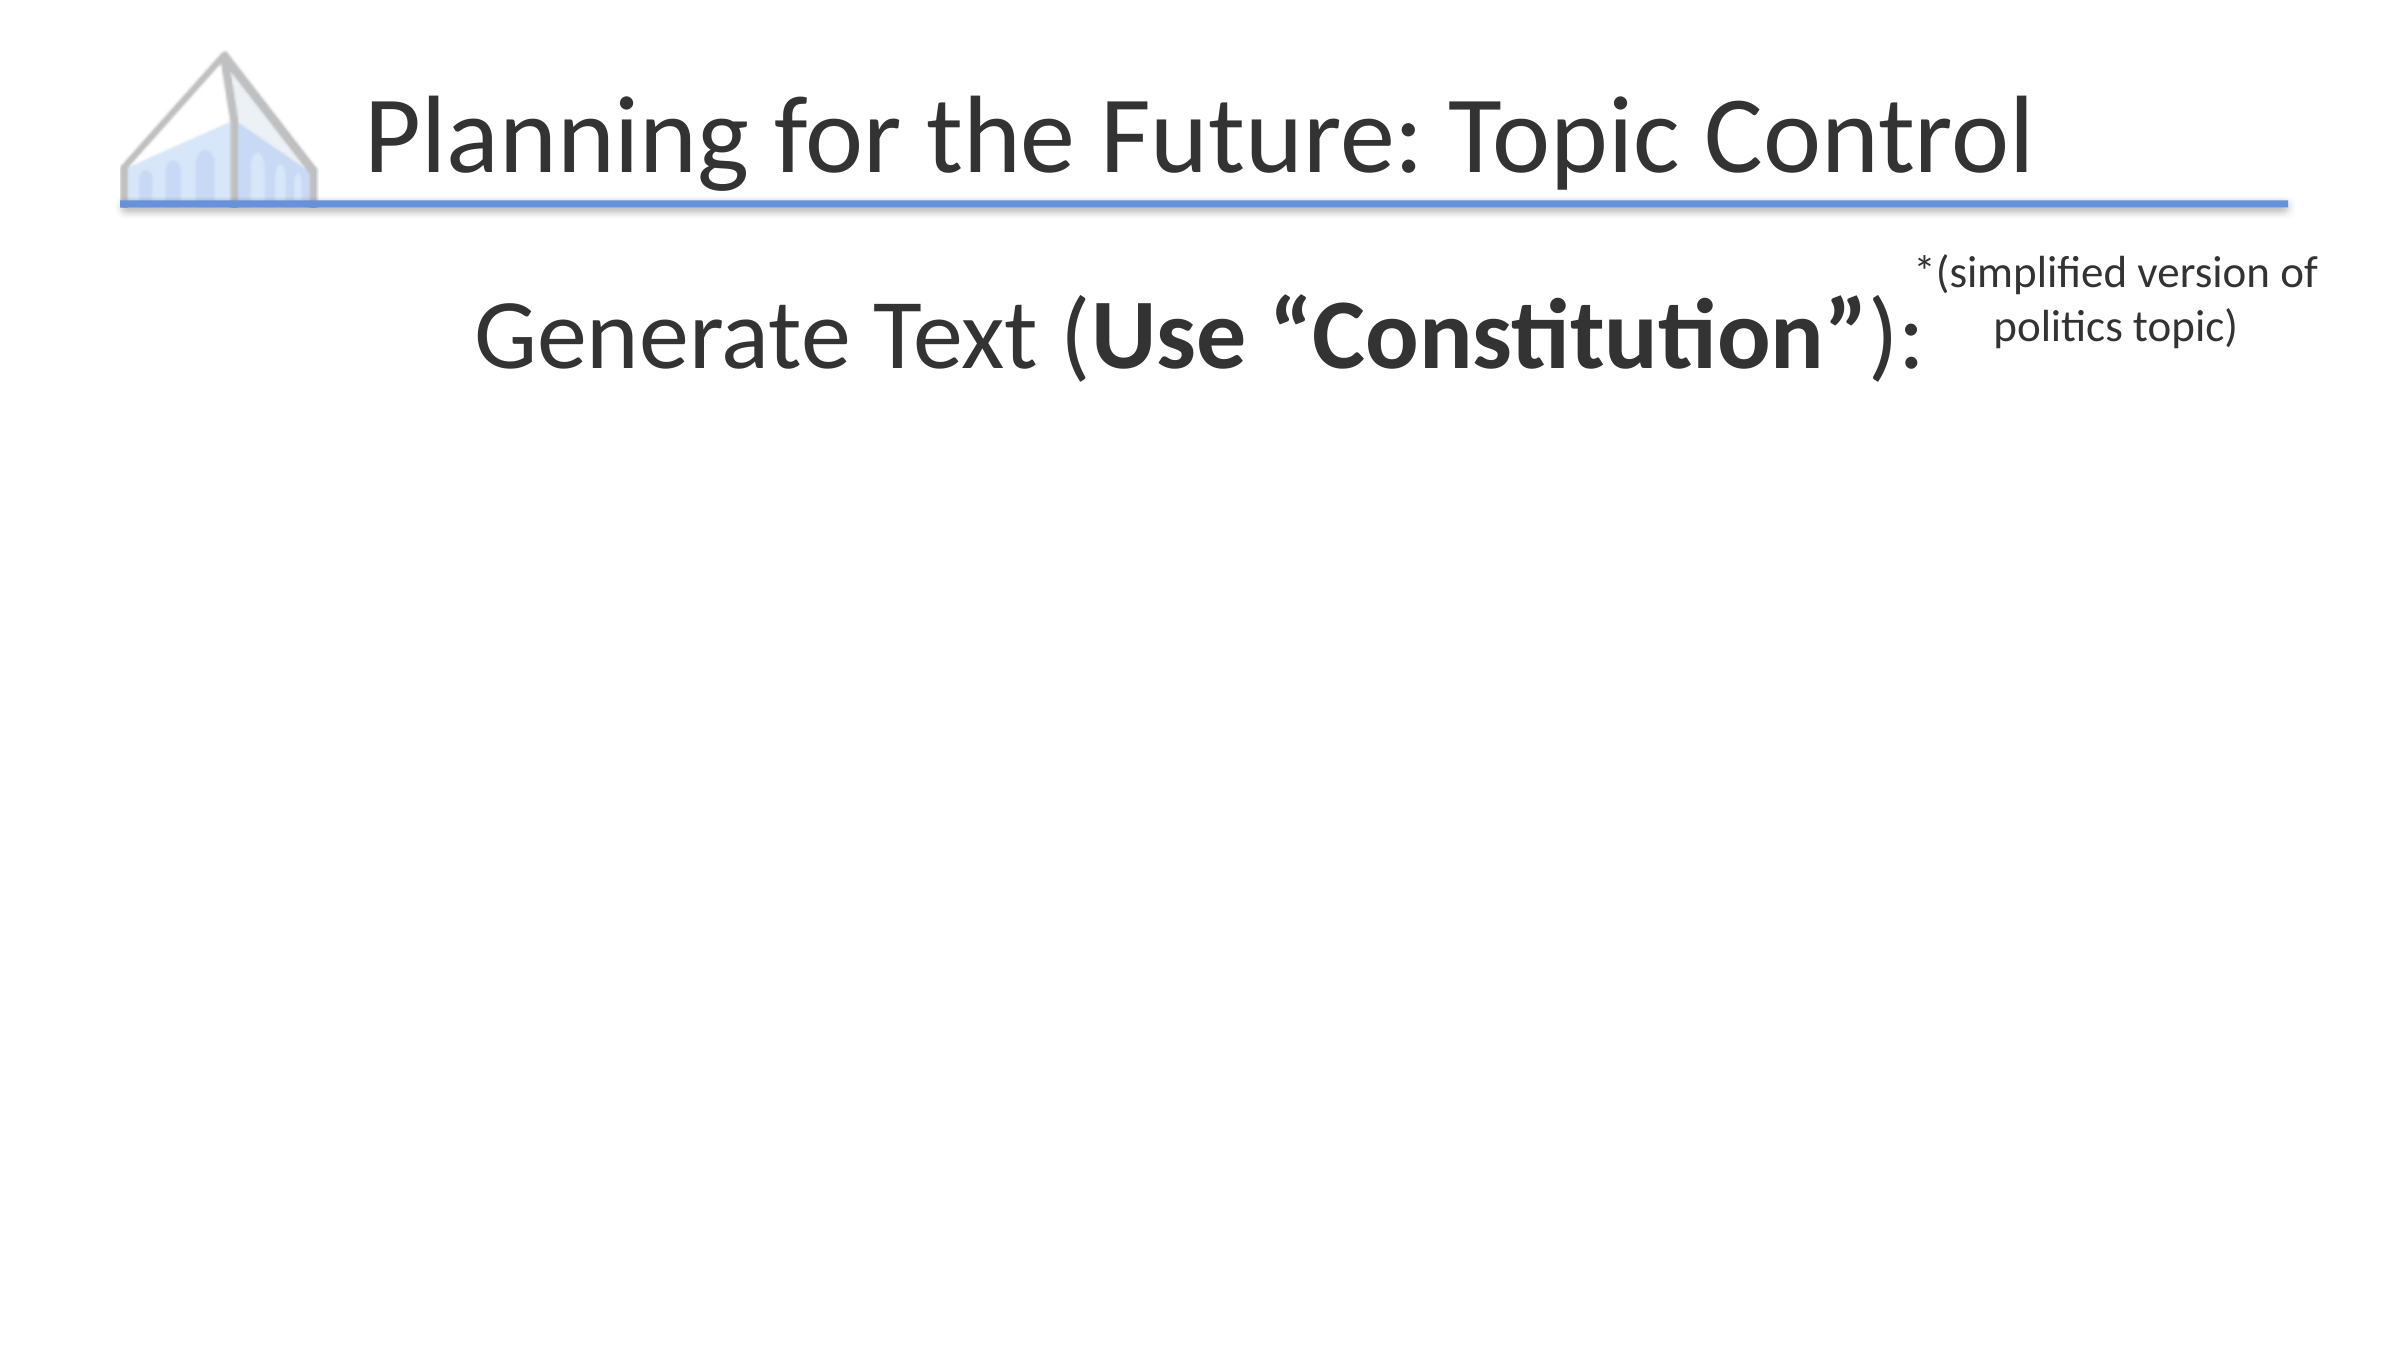

# Planning for the Future: Topic Control
*(simplified version of
politics topic)
Generate Text (Use “Constitution”):